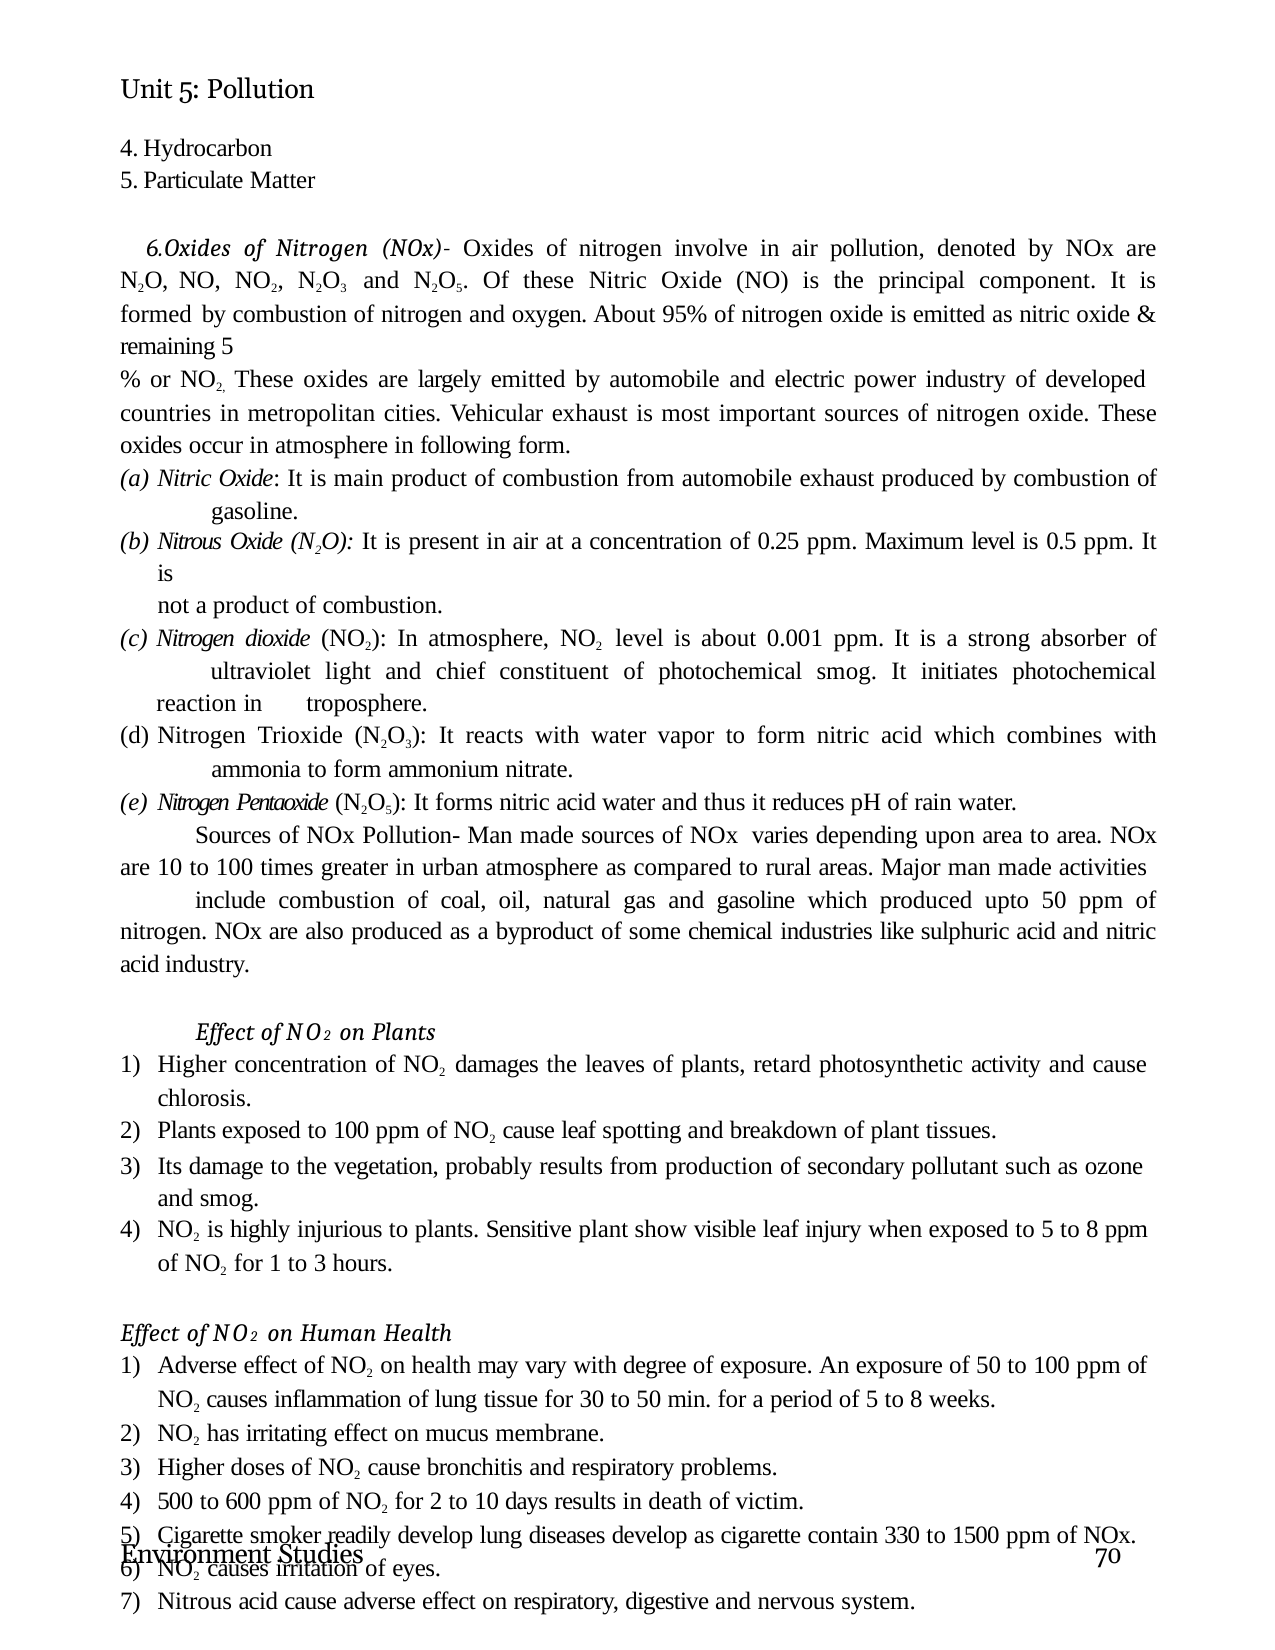

Unit 5: Pollution
Hydrocarbon
Particulate Matter

Oxides of Nitrogen (NOx)- Oxides of nitrogen involve in air pollution, denoted by NOx are N2O, NO, NO2, N2O3 and N2O5. Of these Nitric Oxide (NO) is the principal component. It is formed by combustion of nitrogen and oxygen. About 95% of nitrogen oxide is emitted as nitric oxide & remaining 5
% or NO2, These oxides are largely emitted by automobile and electric power industry of developed
countries in metropolitan cities. Vehicular exhaust is most important sources of nitrogen oxide. These oxides occur in atmosphere in following form.
Nitric Oxide: It is main product of combustion from automobile exhaust produced by combustion of 	gasoline.
Nitrous Oxide (N2O): It is present in air at a concentration of 0.25 ppm. Maximum level is 0.5 ppm. It is
not a product of combustion.
Nitrogen dioxide (NO2): In atmosphere, NO2 level is about 0.001 ppm. It is a strong absorber of 	ultraviolet light and chief constituent of photochemical smog. It initiates photochemical reaction in 	troposphere.
Nitrogen Trioxide (N2O3): It reacts with water vapor to form nitric acid which combines with 	ammonia to form ammonium nitrate.
Nitrogen Pentaoxide (N2O5): It forms nitric acid water and thus it reduces pH of rain water.
Sources of NOx Pollution- Man made sources of NOx varies depending upon area to area. NOx are 10 to 100 times greater in urban atmosphere as compared to rural areas. Major man made activities
include combustion of coal, oil, natural gas and gasoline which produced upto 50 ppm of nitrogen. NOx are also produced as a byproduct of some chemical industries like sulphuric acid and nitric acid industry.

Effect of NO2 on Plants
Higher concentration of NO2 damages the leaves of plants, retard photosynthetic activity and cause chlorosis.
Plants exposed to 100 ppm of NO2 cause leaf spotting and breakdown of plant tissues.
Its damage to the vegetation, probably results from production of secondary pollutant such as ozone and smog.
NO2 is highly injurious to plants. Sensitive plant show visible leaf injury when exposed to 5 to 8 ppm
of NO2 for 1 to 3 hours.

Effect of NO2 on Human Health
Adverse effect of NO2 on health may vary with degree of exposure. An exposure of 50 to 100 ppm of NO2 causes inflammation of lung tissue for 30 to 50 min. for a period of 5 to 8 weeks.
NO2 has irritating effect on mucus membrane.
Higher doses of NO2 cause bronchitis and respiratory problems.
500 to 600 ppm of NO2 for 2 to 10 days results in death of victim.
Cigarette smoker readily develop lung diseases develop as cigarette contain 330 to 1500 ppm of NOx.
NO2 causes irritation of eyes.
Nitrous acid cause adverse effect on respiratory, digestive and nervous system.
Environment Studies
70